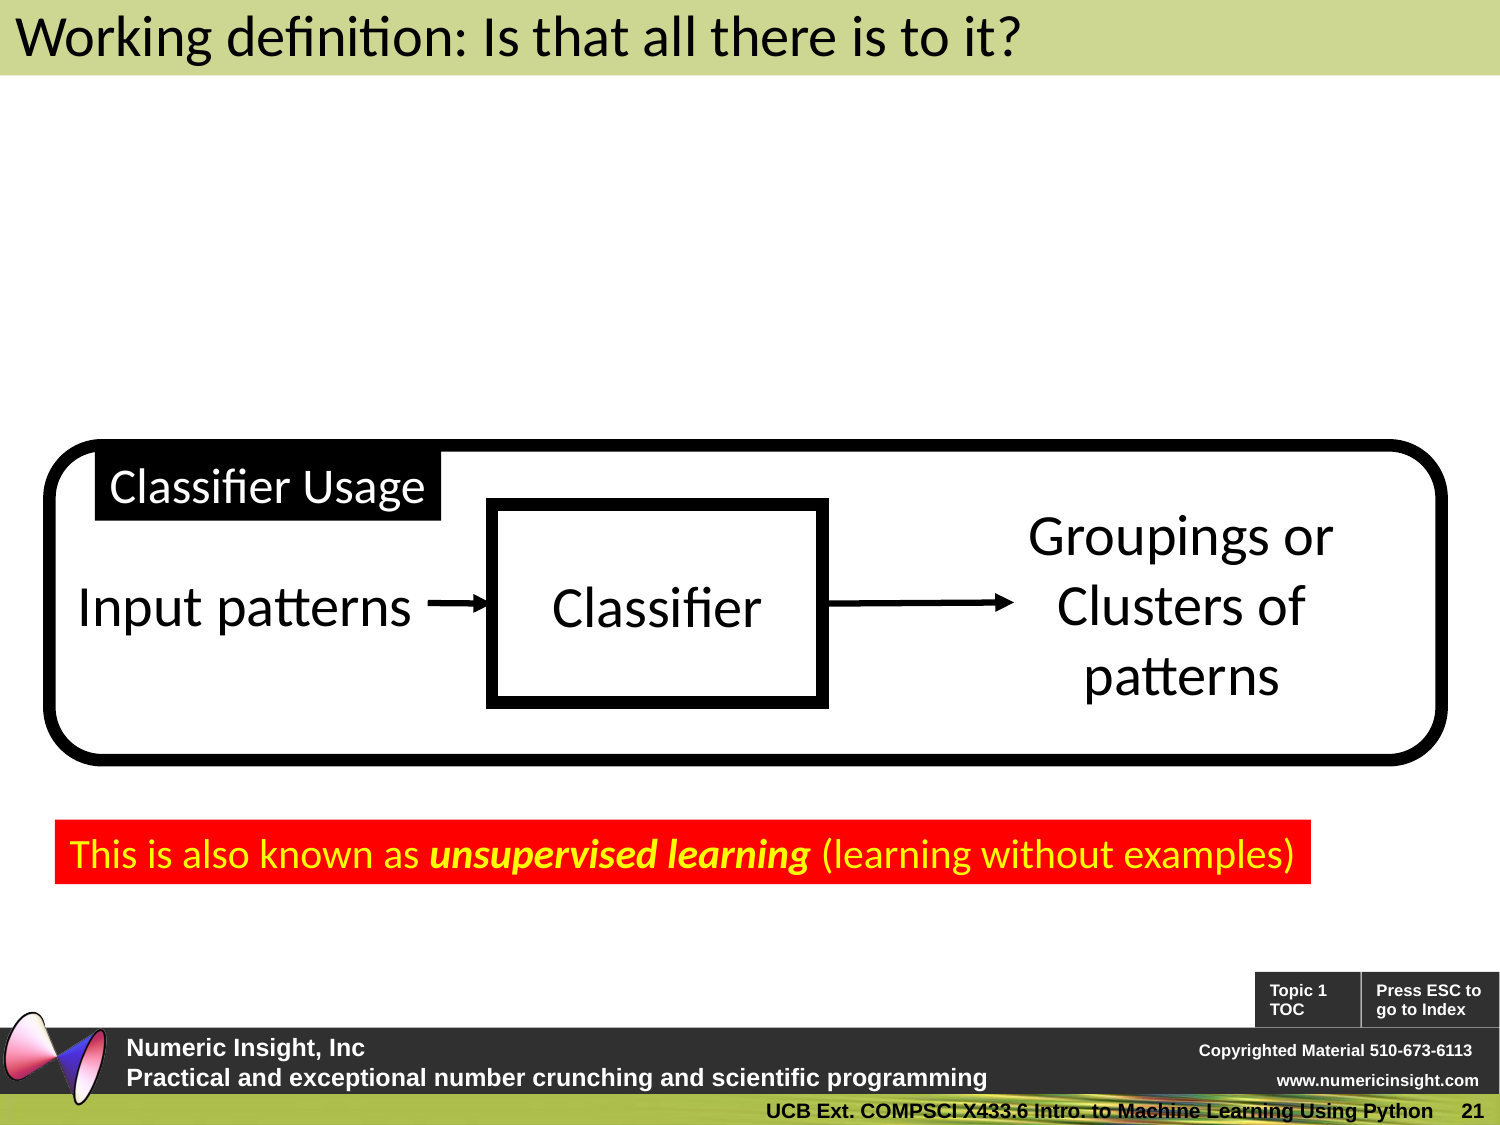

# Working definition: Is that all there is to it?

Classifier Usage
Groupings or
Clusters of
patterns
Classifier
Input patterns
This is also known as unsupervised learning (learning without examples)